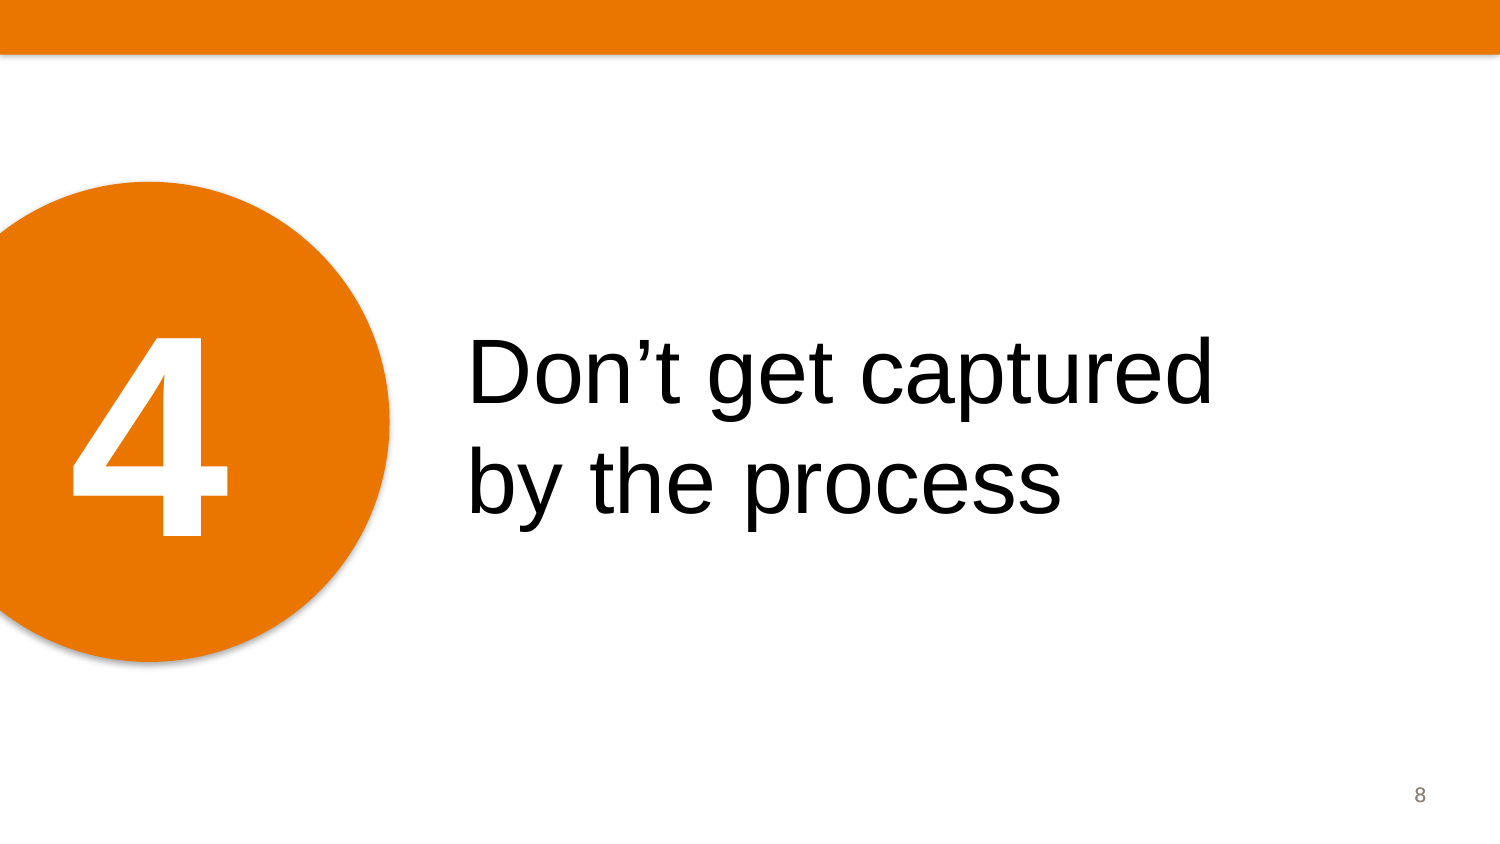

Don’t get captured
by the process
4